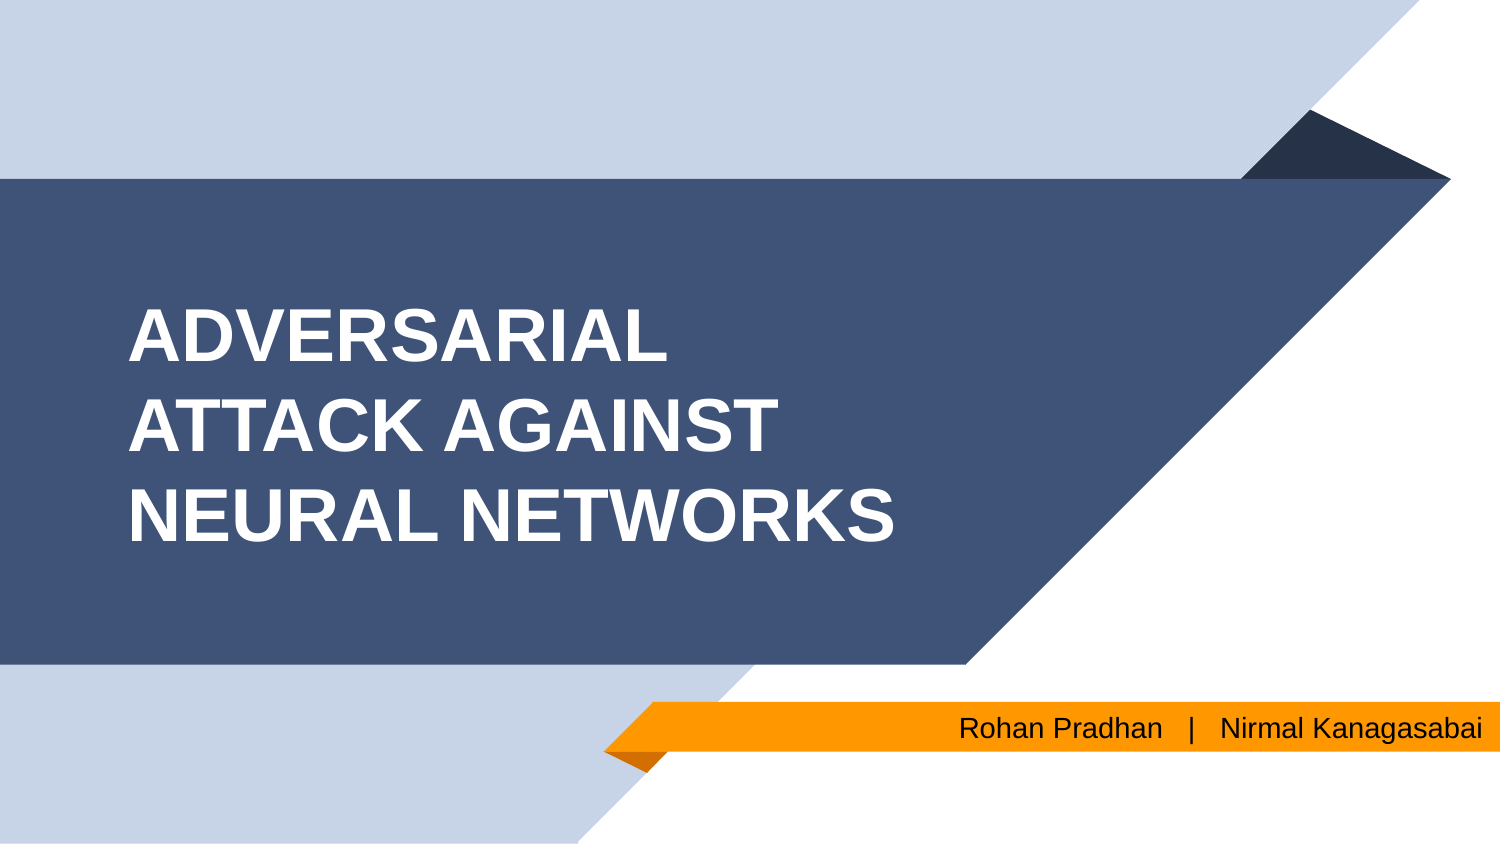

# ADVERSARIAL ATTACK AGAINST NEURAL NETWORKS
Rohan Pradhan   |   Nirmal Kanagasabai